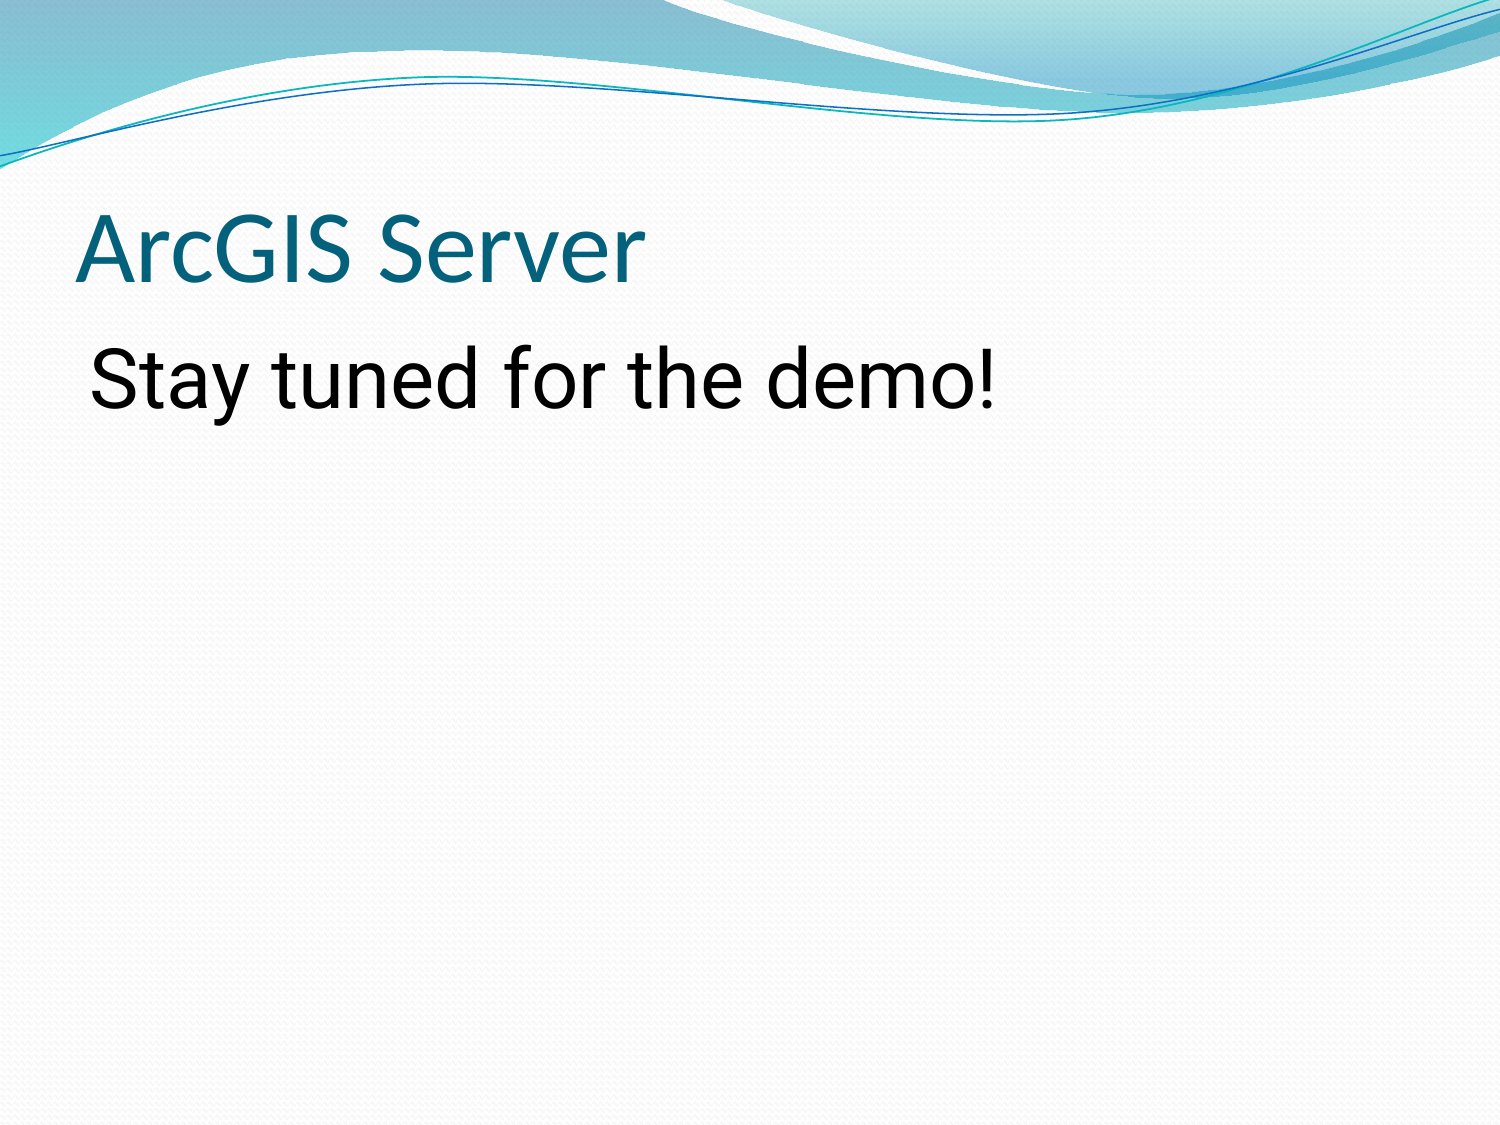

# ArcGIS Server
Stay tuned for the demo!